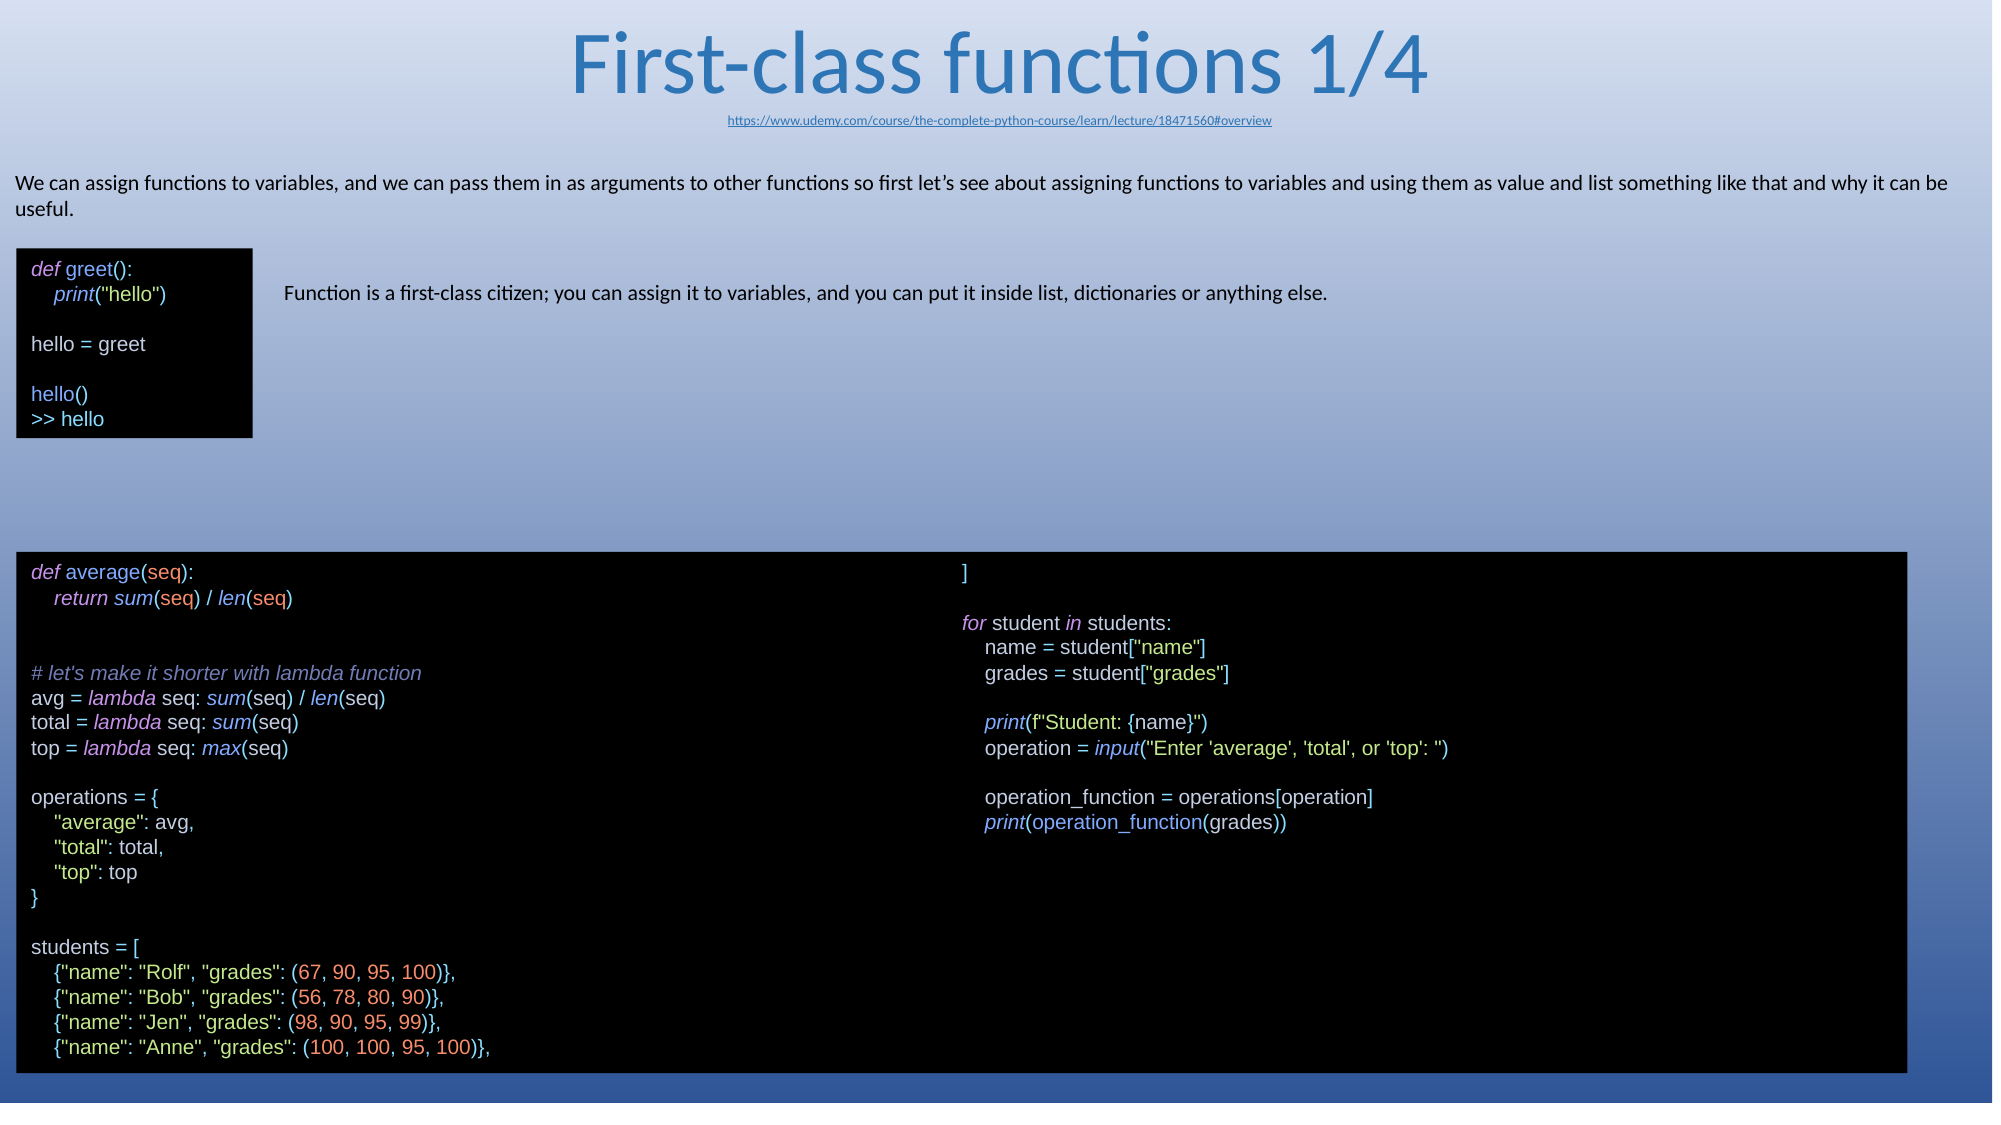

# First-class functions 1/4 https://www.udemy.com/course/the-complete-python-course/learn/lecture/18471560#overview
We can assign functions to variables, and we can pass them in as arguments to other functions so first let’s see about assigning functions to variables and using them as value and list something like that and why it can be useful.
def greet():
    print("hello")
hello = greet
hello()
>> hello
Function is a first-class citizen; you can assign it to variables, and you can put it inside list, dictionaries or anything else.
def average(seq):
    return sum(seq) / len(seq)
# let's make it shorter with lambda function
avg = lambda seq: sum(seq) / len(seq)
total = lambda seq: sum(seq)
top = lambda seq: max(seq)
operations = {
    "average": avg,
    "total": total,
    "top": top
}
students = [
    {"name": "Rolf", "grades": (67, 90, 95, 100)},
    {"name": "Bob", "grades": (56, 78, 80, 90)},
    {"name": "Jen", "grades": (98, 90, 95, 99)},
    {"name": "Anne", "grades": (100, 100, 95, 100)},
]
for student in students:
    name = student["name"]
    grades = student["grades"]
    print(f"Student: {name}")
    operation = input("Enter 'average', 'total', or 'top': ")
    operation_function = operations[operation]
    print(operation_function(grades))

185